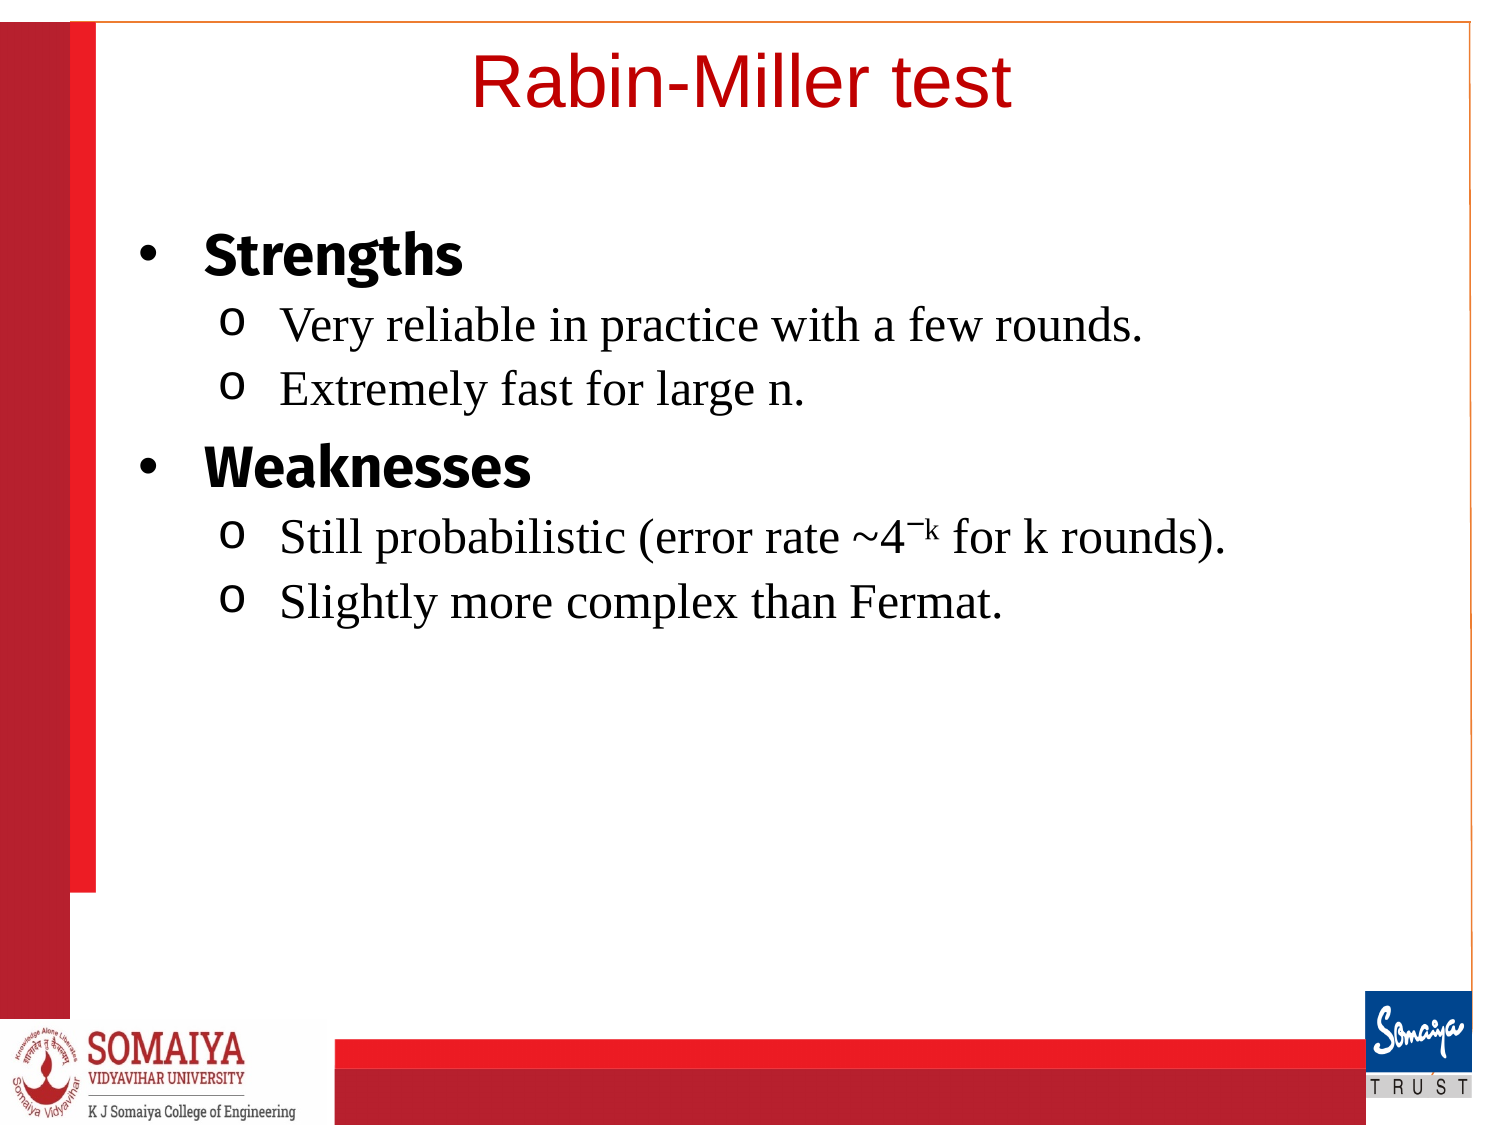

# Rabin-Miller test
Strengths
Very reliable in practice with a few rounds.
Extremely fast for large n.
Weaknesses
Still probabilistic (error rate ~4⁻ᵏ for k rounds).
Slightly more complex than Fermat.